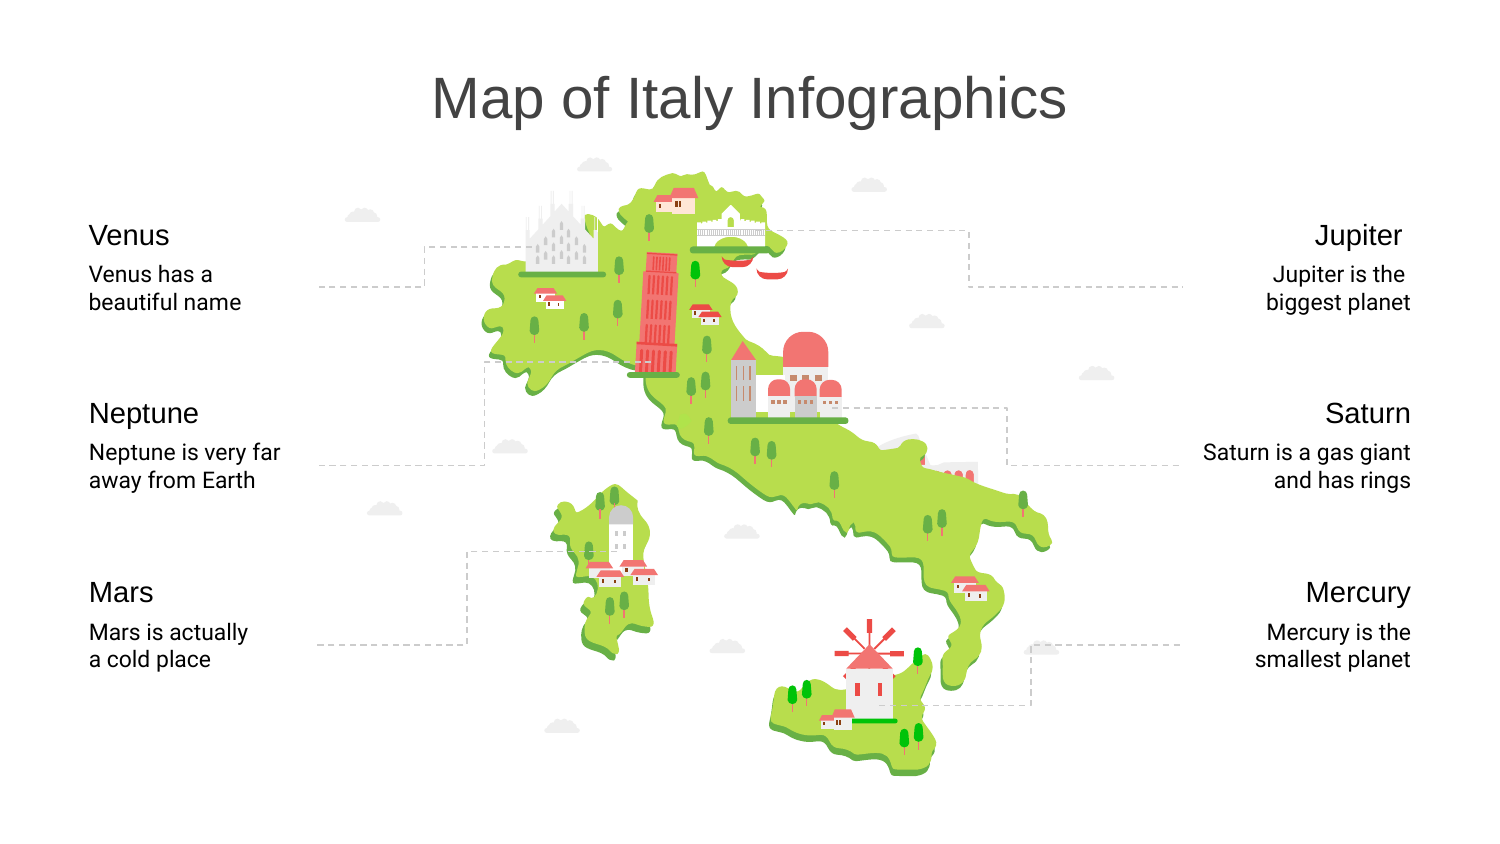

# Map of Italy Infographics

Jupiter
Jupiter is the
biggest planet
Venus
Venus has a beautiful name

Saturn
Saturn is a gas giant and has rings
Neptune
Neptune is very far away from Earth

Mercury
Mercury is the smallest planet
Mars
Mars is actually
a cold place